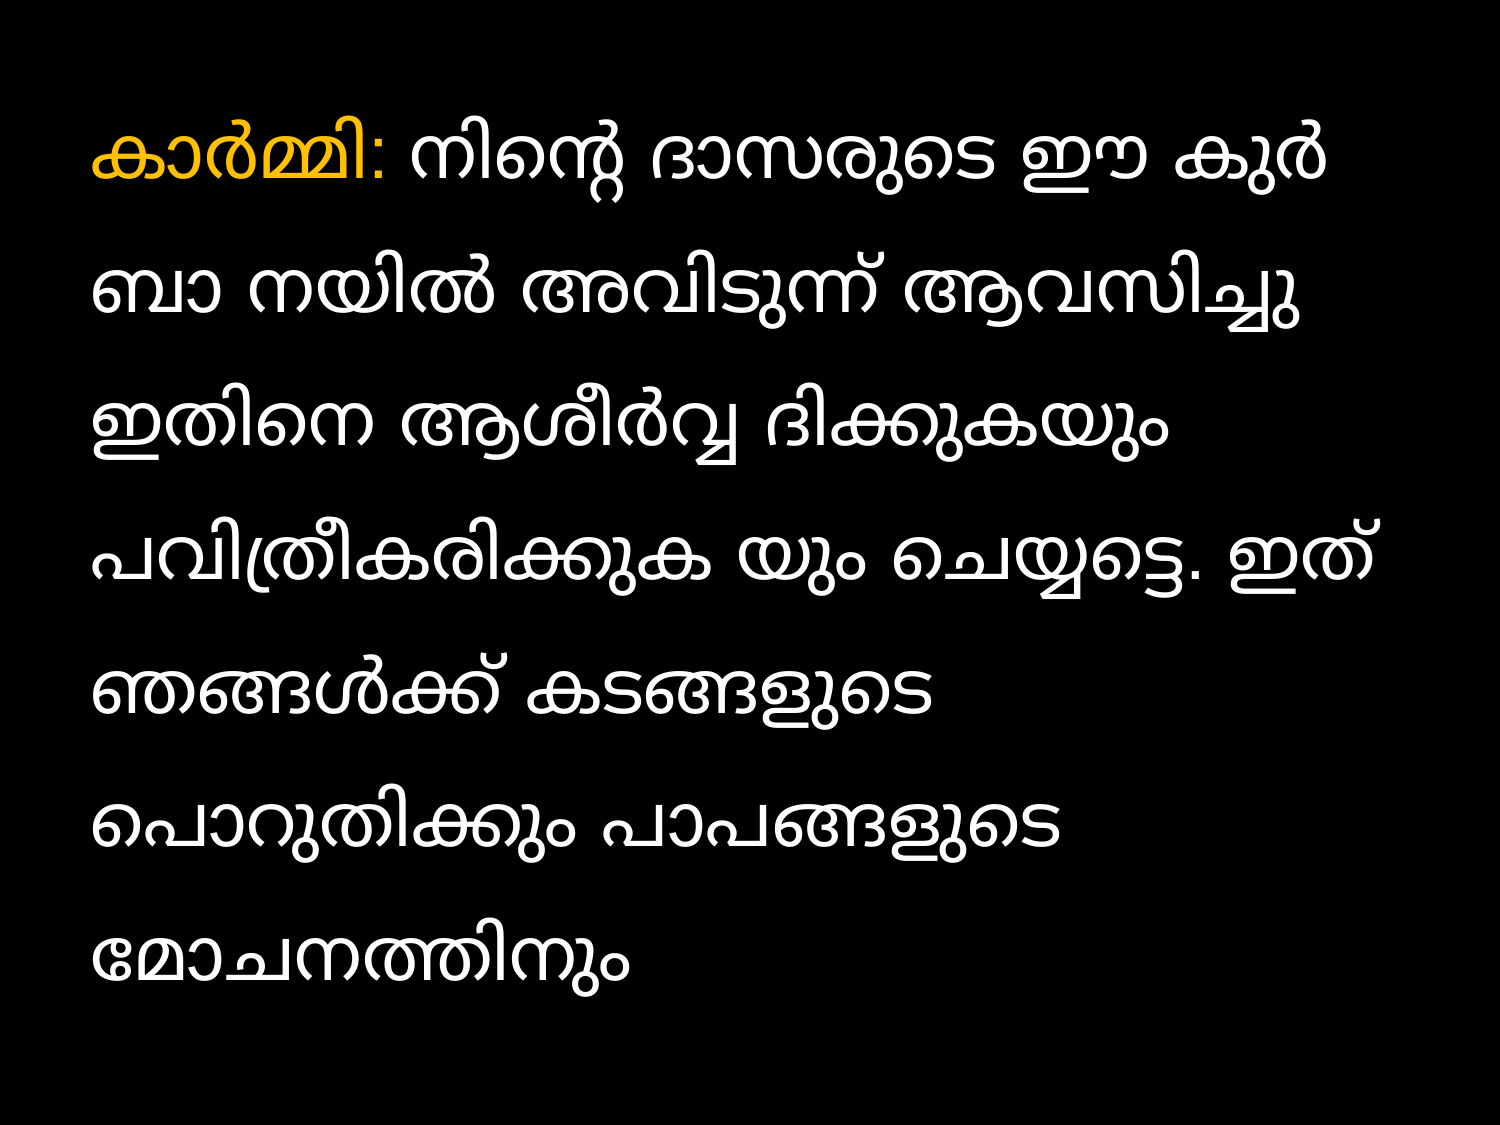

കാര്‍മ്മി: നിന്‍റെ ദാസരുടെ ഈ കുര്‍ബാ നയില്‍ അവിടുന്ന് ആവസിച്ചു ഇതിനെ ആശീര്‍വ്വ ദിക്കുകയും പവിത്രീകരിക്കുക യും ചെയ്യട്ടെ. ഇത് ഞങ്ങള്‍ക്ക് കടങ്ങളുടെ പൊറുതിക്കും പാപങ്ങളുടെ മോചനത്തിനും